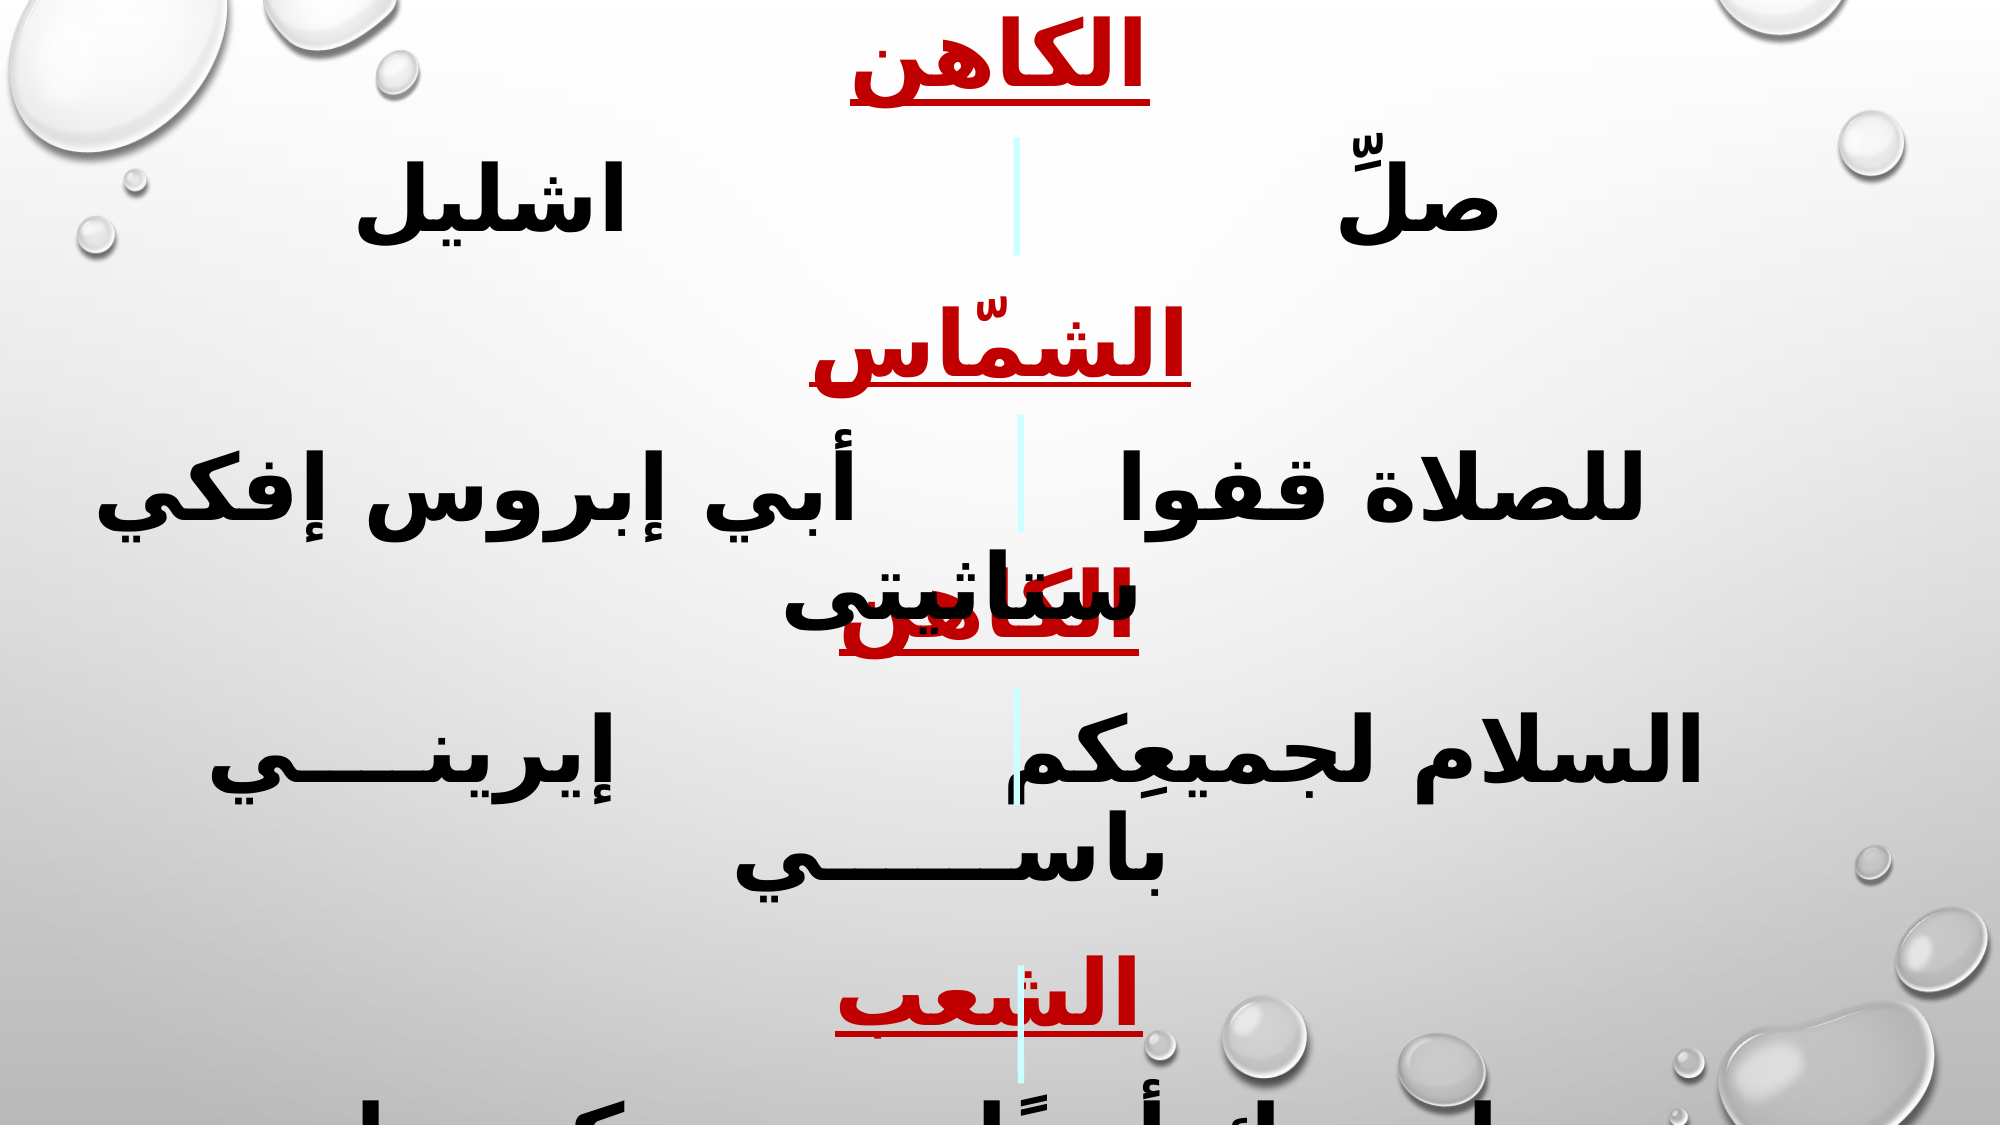

الكاهن
      صلِّ                      اشليل
الشمّاس
        للصلاة قفوا        أبي إبروس إفكي ستاثيتى

الكاهن
  السلام لجميعِكم            إيرينــــي باســــــي
الشعب
    ولروحك أيضًا           كـــيطو بنفماتــي سو